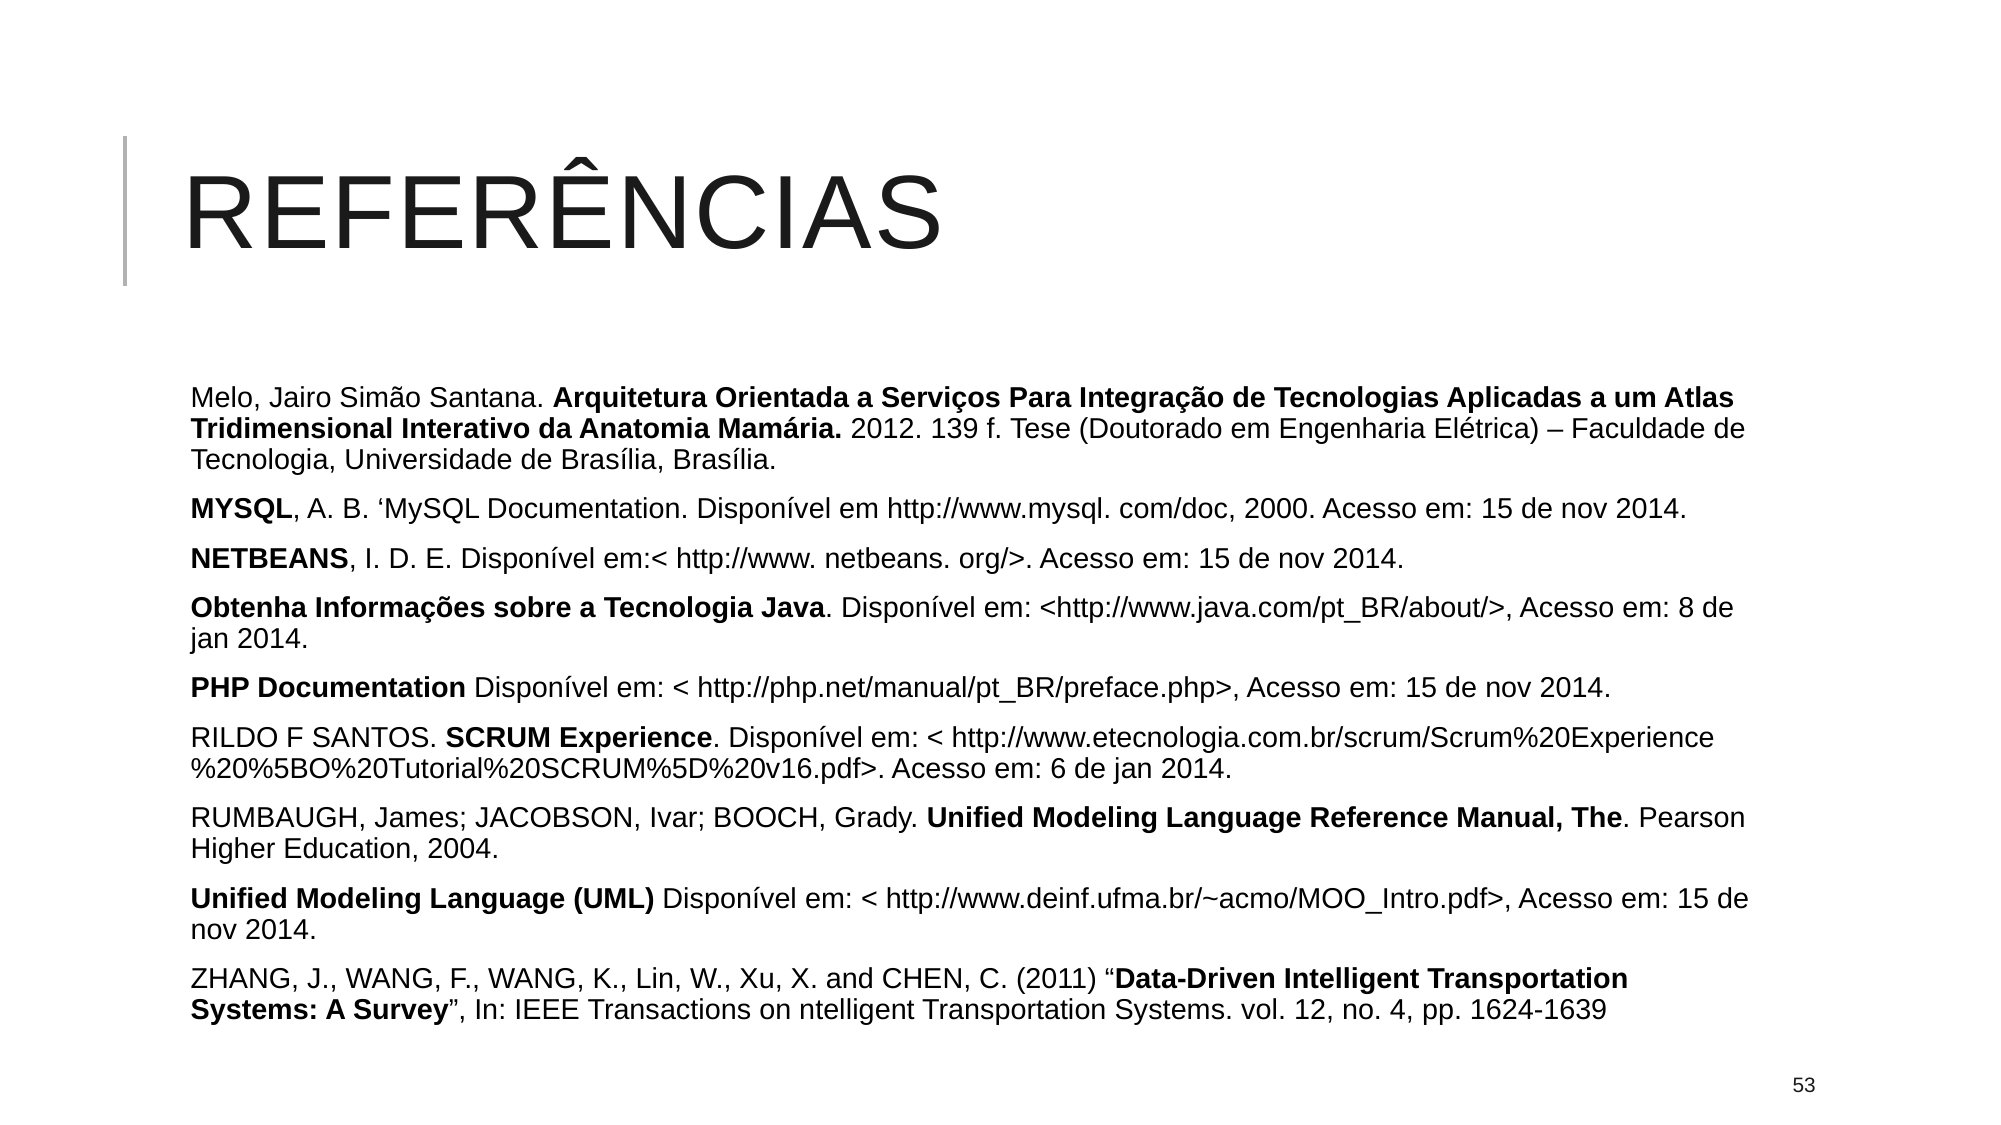

# REFERÊNCIAS
Melo, Jairo Simão Santana. Arquitetura Orientada a Serviços Para Integração de Tecnologias Aplicadas a um Atlas Tridimensional Interativo da Anatomia Mamária. 2012. 139 f. Tese (Doutorado em Engenharia Elétrica) – Faculdade de Tecnologia, Universidade de Brasília, Brasília.
MYSQL, A. B. ‘MySQL Documentation. Disponível em http://www.mysql. com/doc, 2000. Acesso em: 15 de nov 2014.
NETBEANS, I. D. E. Disponível em:< http://www. netbeans. org/>. Acesso em: 15 de nov 2014.
Obtenha Informações sobre a Tecnologia Java. Disponível em: <http://www.java.com/pt_BR/about/>, Acesso em: 8 de jan 2014.
PHP Documentation Disponível em: < http://php.net/manual/pt_BR/preface.php>, Acesso em: 15 de nov 2014.
RILDO F SANTOS. SCRUM Experience. Disponível em: < http://www.etecnologia.com.br/scrum/Scrum%20Experience%20%5BO%20Tutorial%20SCRUM%5D%20v16.pdf>. Acesso em: 6 de jan 2014.
RUMBAUGH, James; JACOBSON, Ivar; BOOCH, Grady. Unified Modeling Language Reference Manual, The. Pearson Higher Education, 2004.
Unified Modeling Language (UML) Disponível em: < http://www.deinf.ufma.br/~acmo/MOO_Intro.pdf>, Acesso em: 15 de nov 2014.
ZHANG, J., WANG, F., WANG, K., Lin, W., Xu, X. and CHEN, C. (2011) “Data-Driven Intelligent Transportation Systems: A Survey”, In: IEEE Transactions on ntelligent Transportation Systems. vol. 12, no. 4, pp. 1624-1639
53